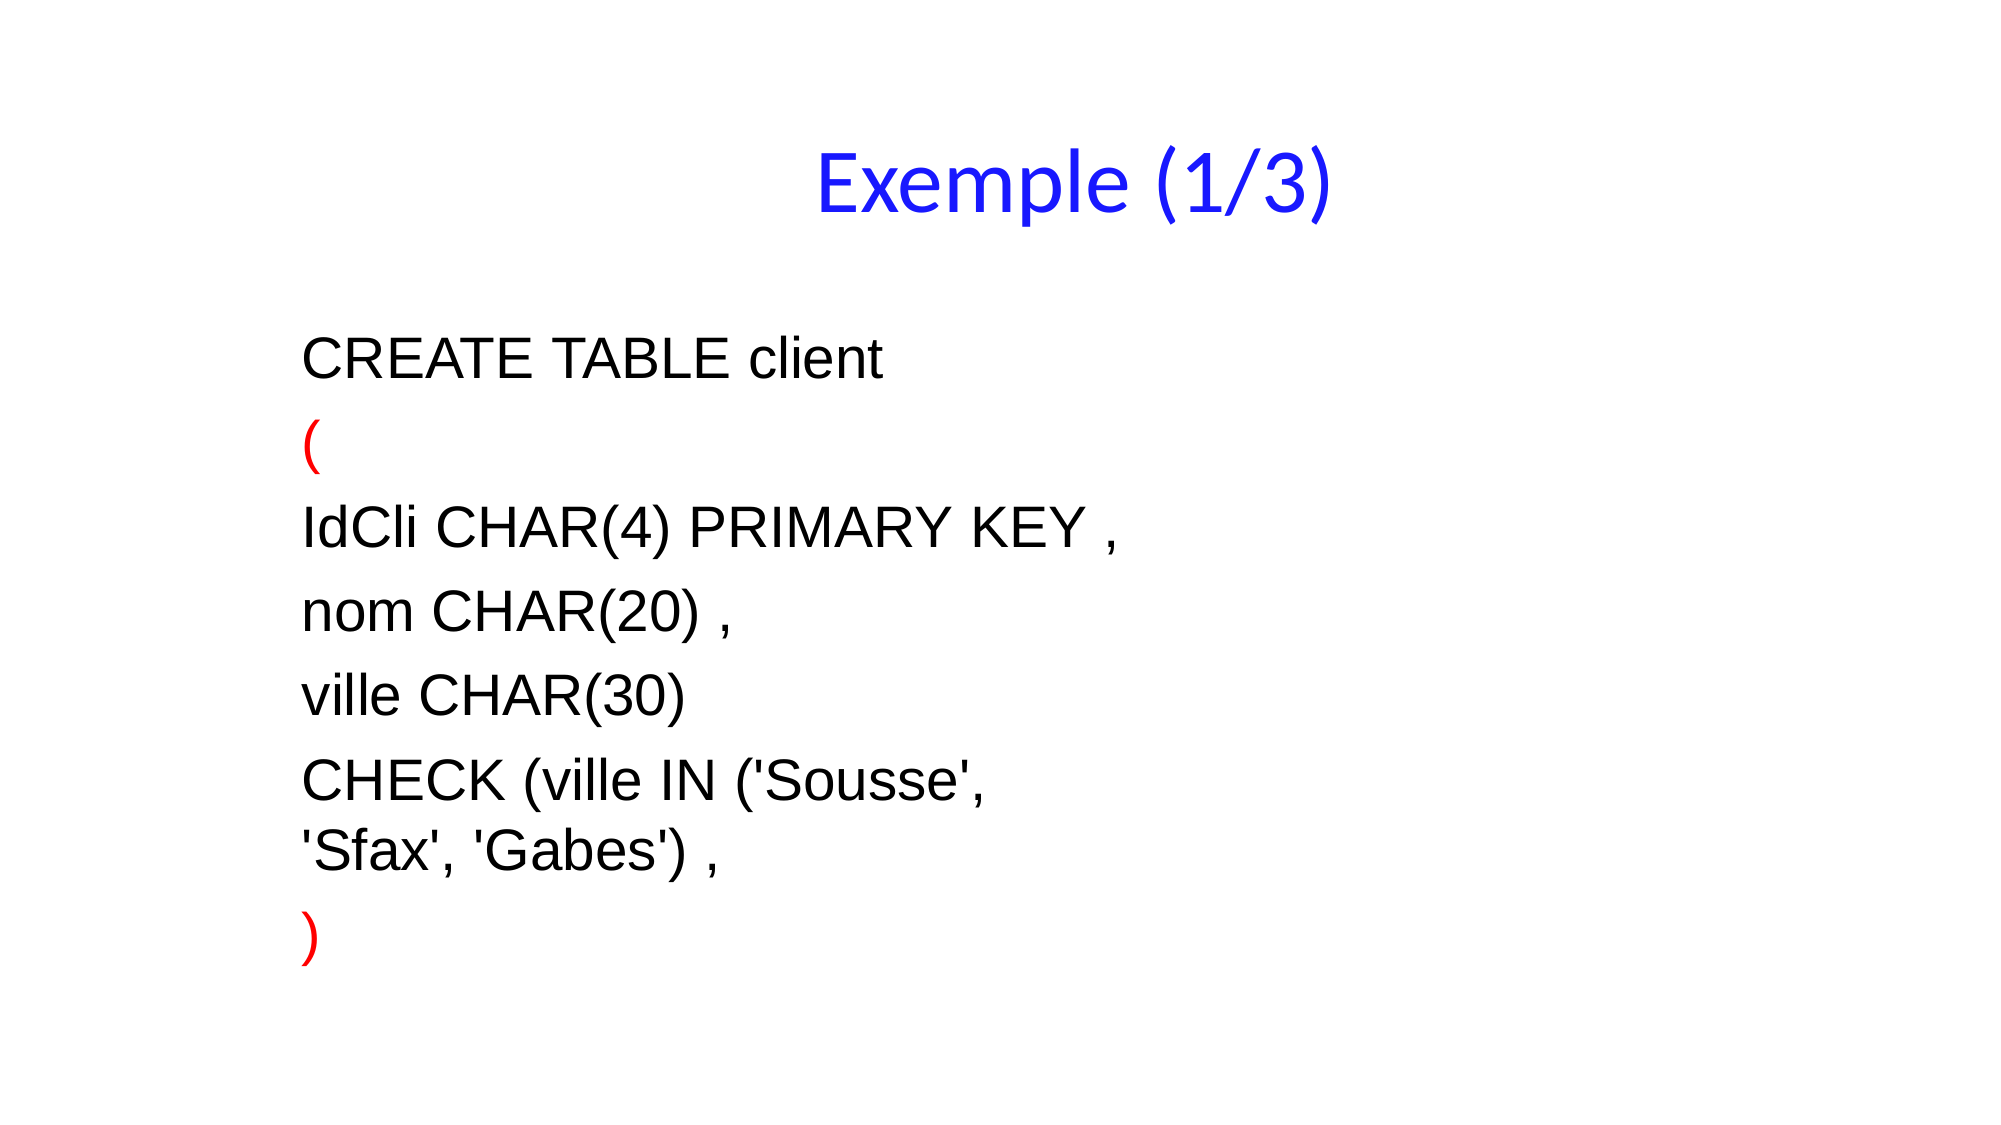

# Exemple (1/3)
CREATE TABLE client (
IdCli CHAR(4) PRIMARY KEY , nom CHAR(20) ,
ville CHAR(30)
CHECK (ville IN ('Sousse', 'Sfax', 'Gabes') ,
)